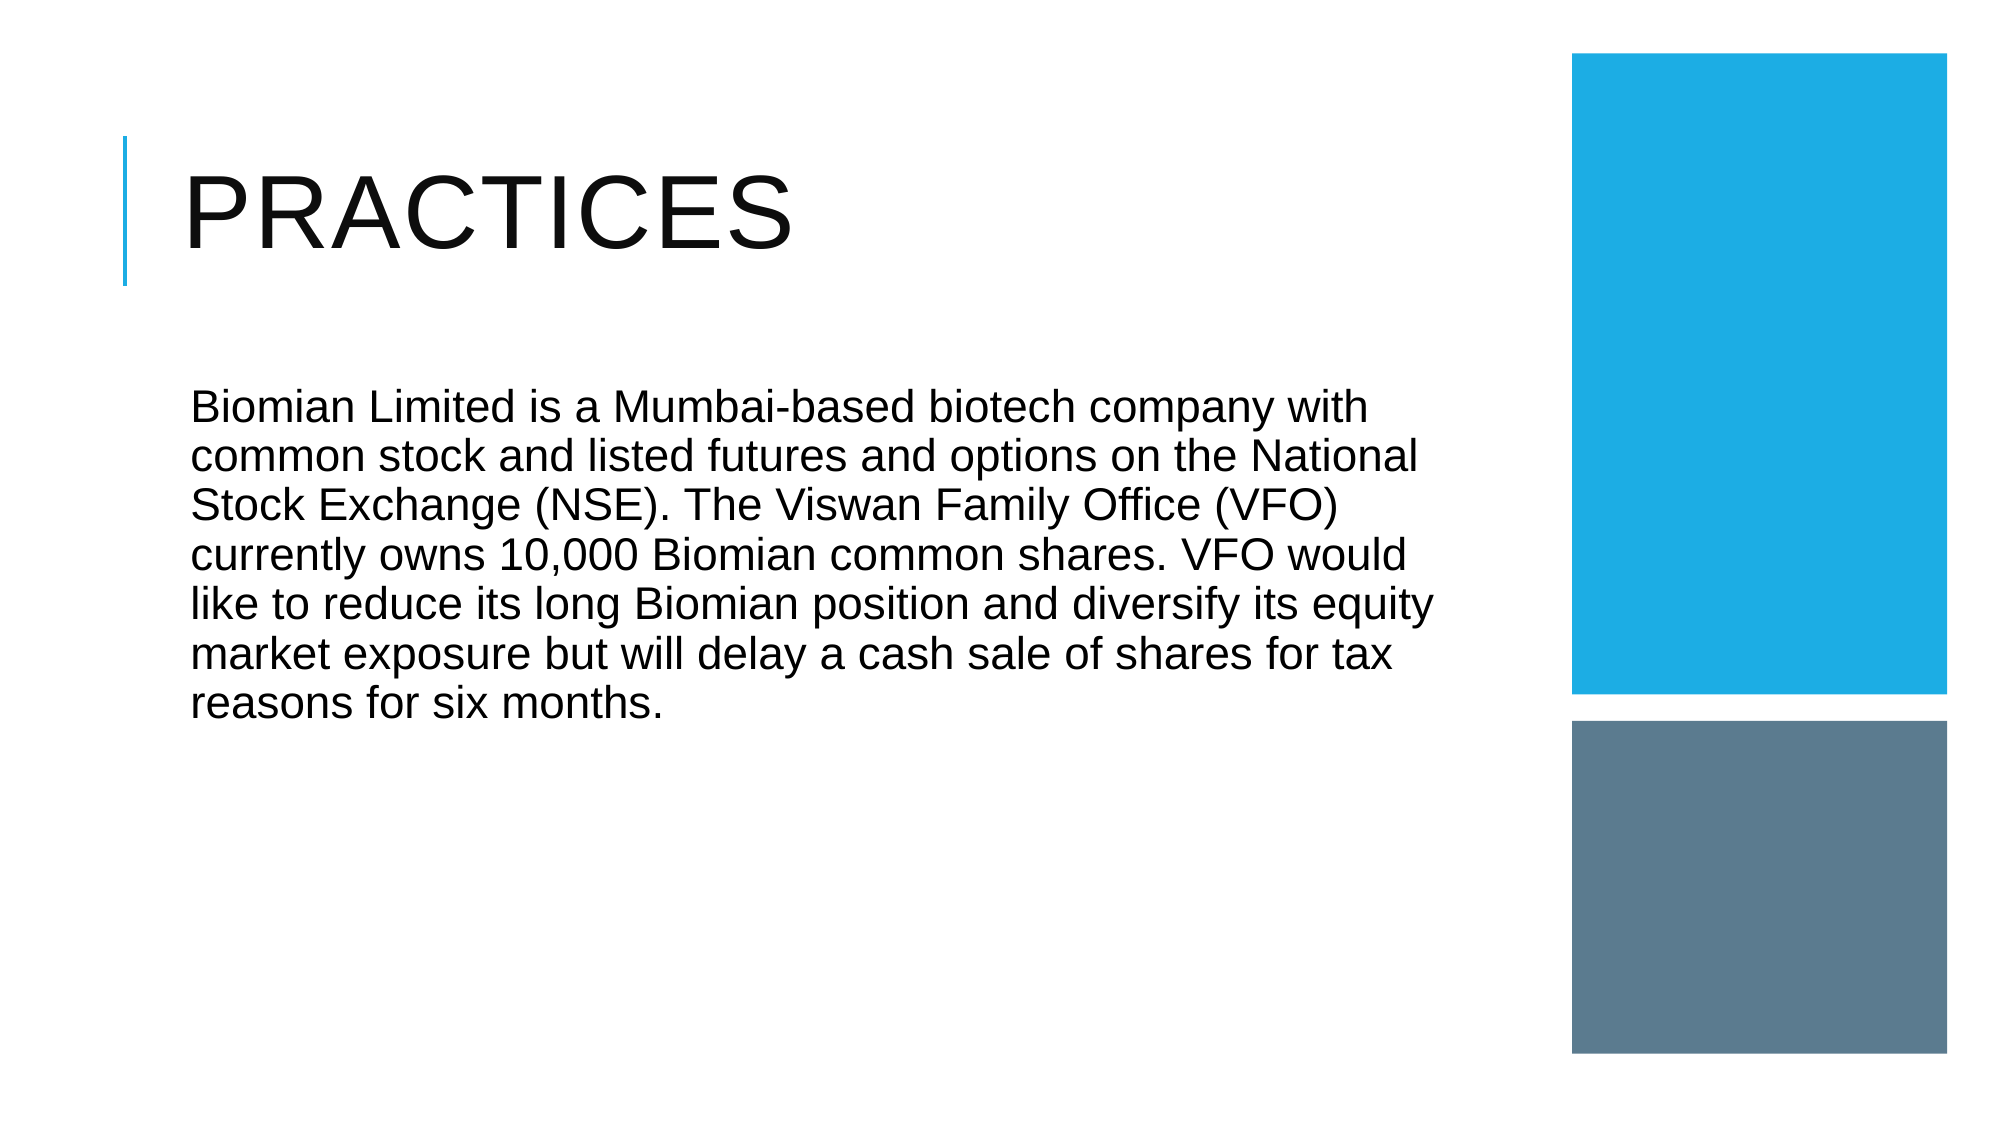

# practices
Biomian Limited is a Mumbai-based biotech company with common stock and listed futures and options on the National Stock Exchange (NSE). The Viswan Family Office (VFO) currently owns 10,000 Biomian common shares. VFO would like to reduce its long Biomian position and diversify its equity market exposure but will delay a cash sale of shares for tax reasons for six months.